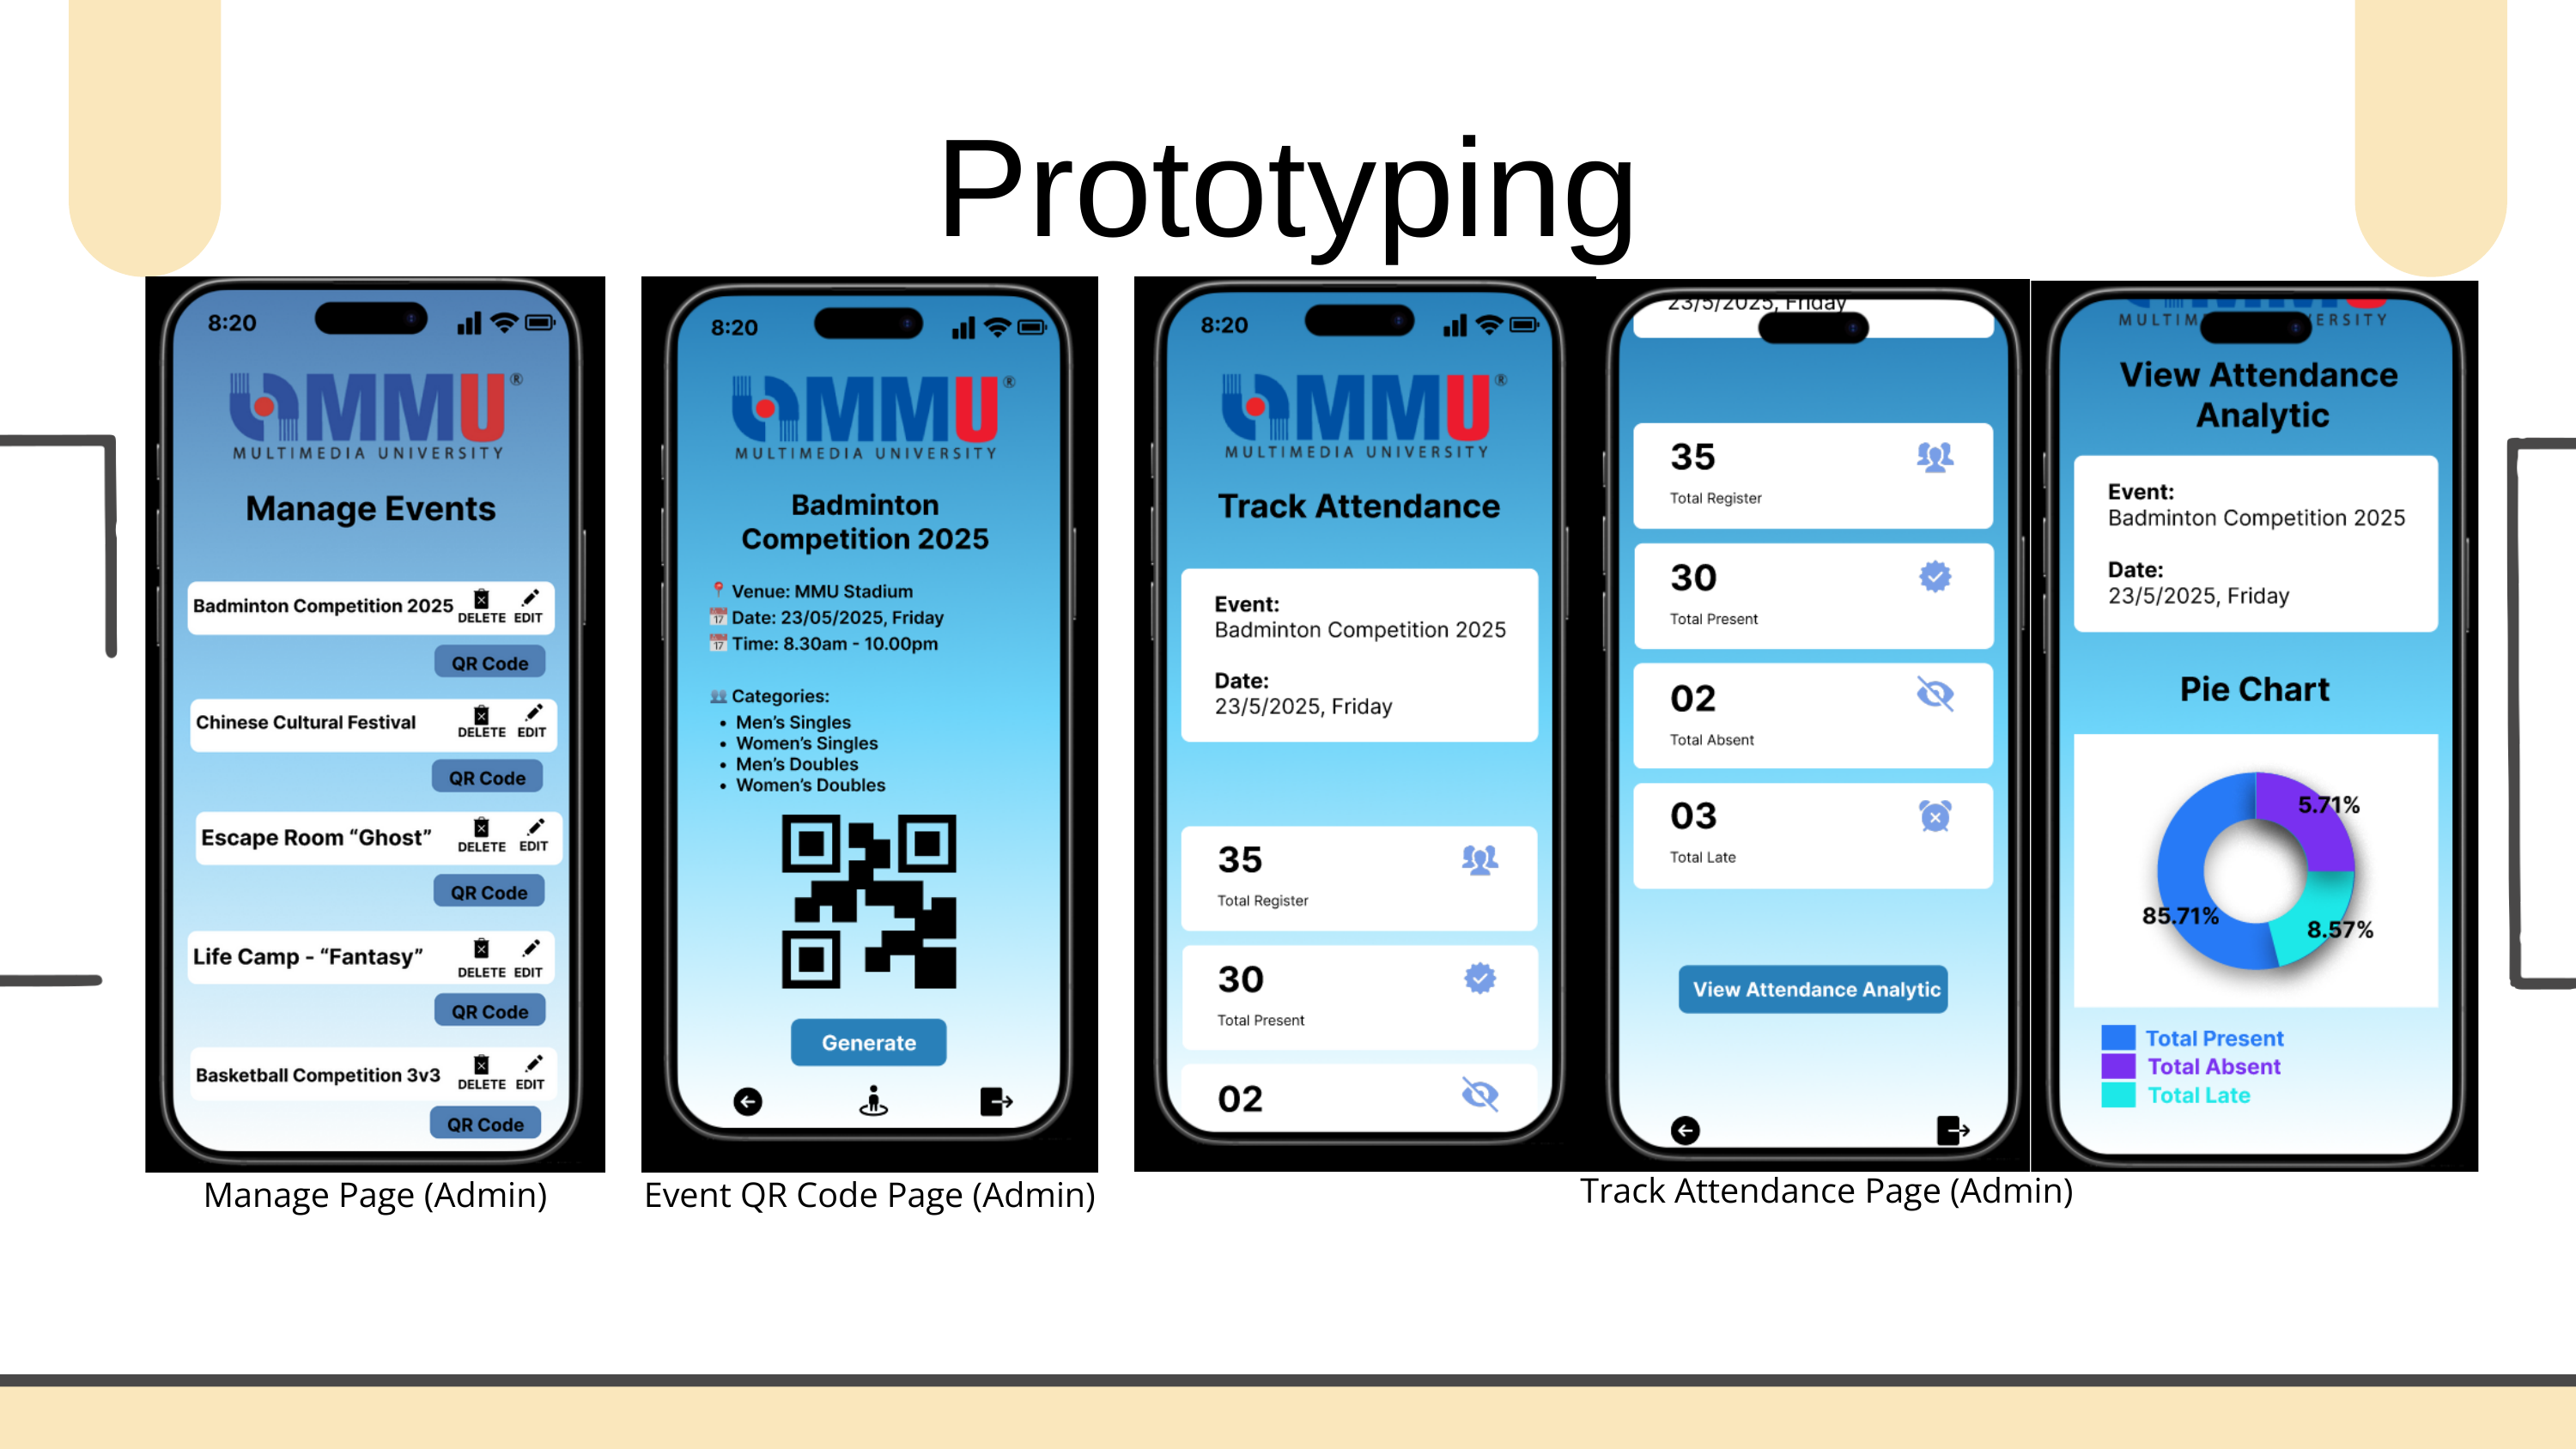

Prototyping

Track Attendance Page (Admin)

Manage Page (Admin)
Event QR Code Page (Admin)